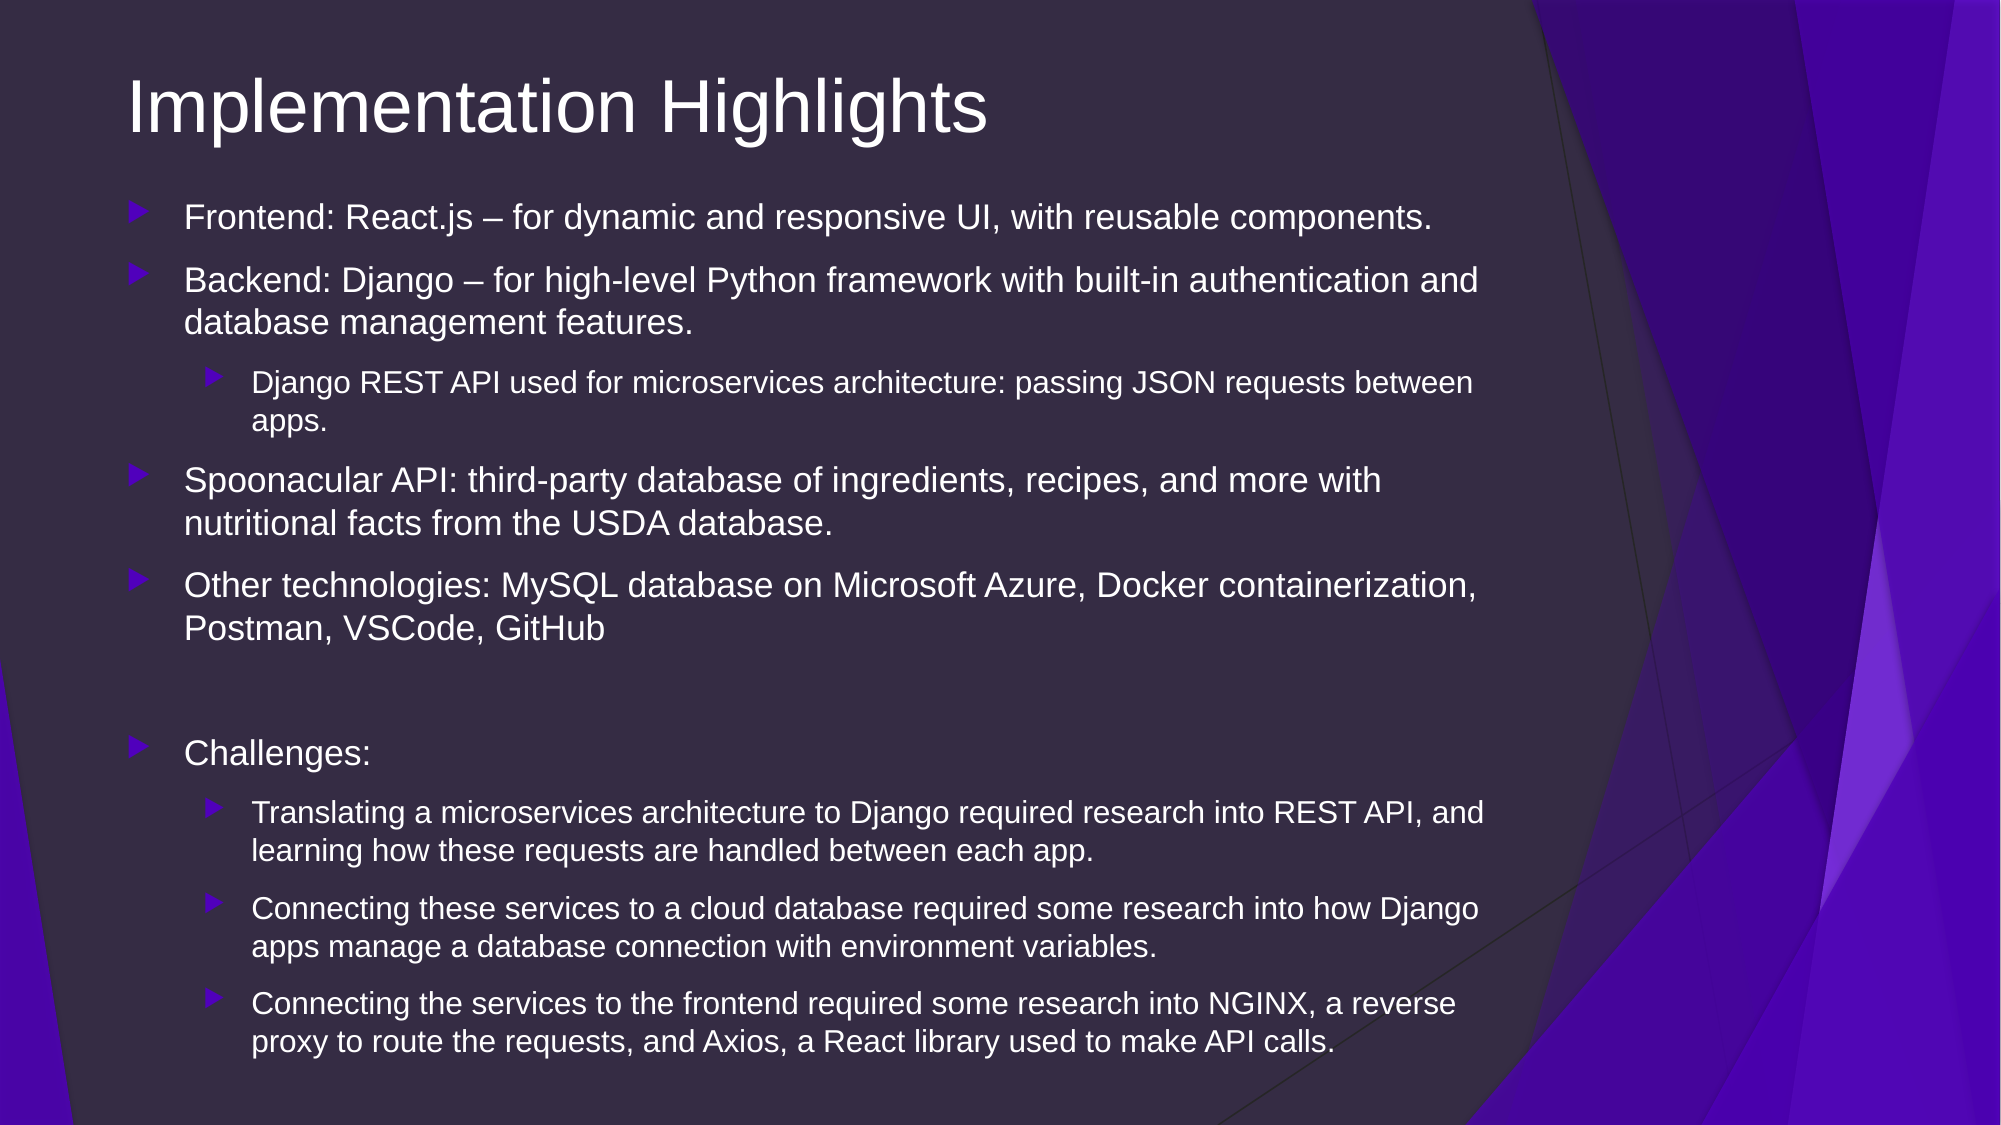

# Implementation Highlights
Frontend: React.js – for dynamic and responsive UI, with reusable components.
Backend: Django – for high-level Python framework with built-in authentication and database management features.
Django REST API used for microservices architecture: passing JSON requests between apps.
Spoonacular API: third-party database of ingredients, recipes, and more with nutritional facts from the USDA database.
Other technologies: MySQL database on Microsoft Azure, Docker containerization, Postman, VSCode, GitHub

Challenges:
Translating a microservices architecture to Django required research into REST API, and learning how these requests are handled between each app.
Connecting these services to a cloud database required some research into how Django apps manage a database connection with environment variables.
Connecting the services to the frontend required some research into NGINX, a reverse proxy to route the requests, and Axios, a React library used to make API calls.